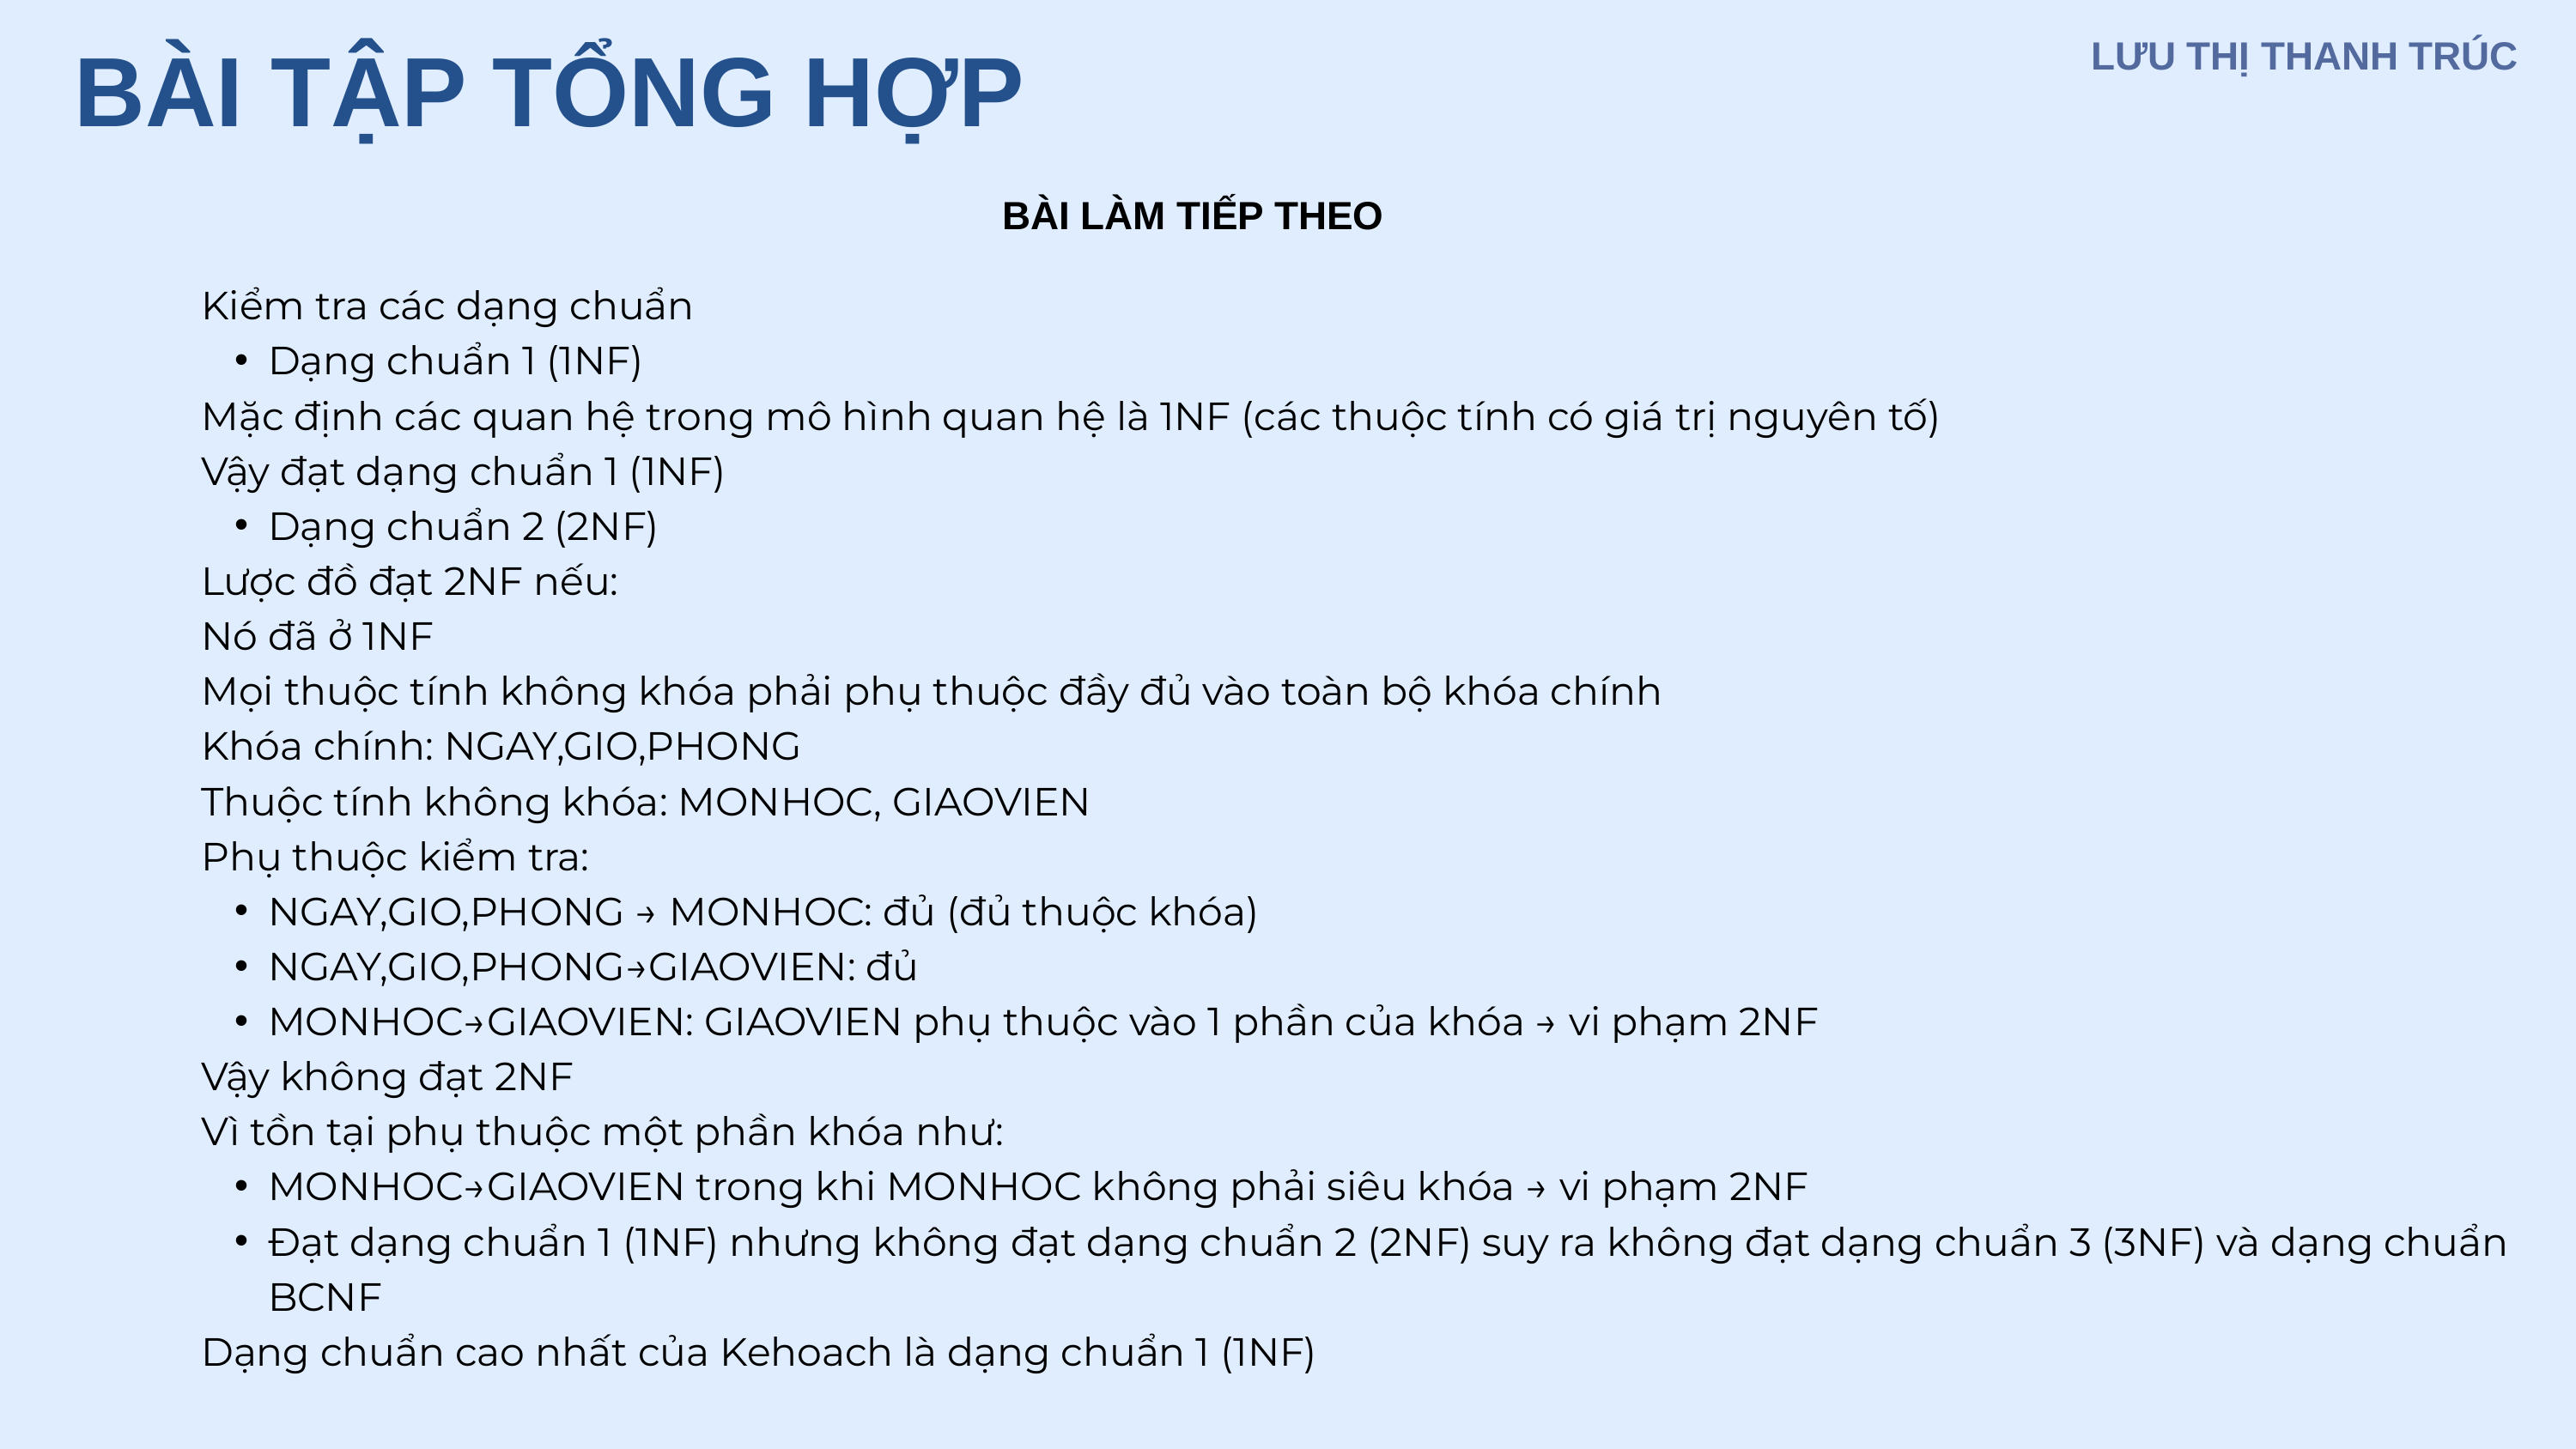

LƯU THỊ THANH TRÚC
 BÀI TẬP TỔNG HỢP
BÀI LÀM TIẾP THEO
Kiểm tra các dạng chuẩn
Dạng chuẩn 1 (1NF)
Mặc định các quan hệ trong mô hình quan hệ là 1NF (các thuộc tính có giá trị nguyên tố)
Vậy đạt dạng chuẩn 1 (1NF)
Dạng chuẩn 2 (2NF)
Lược đồ đạt 2NF nếu:
Nó đã ở 1NF
Mọi thuộc tính không khóa phải phụ thuộc đầy đủ vào toàn bộ khóa chính
Khóa chính: NGAY,GIO,PHONG
Thuộc tính không khóa: MONHOC, GIAOVIEN
Phụ thuộc kiểm tra:
NGAY,GIO,PHONG → MONHOC: đủ (đủ thuộc khóa)
NGAY,GIO,PHONG→GIAOVIEN: đủ
MONHOC→GIAOVIEN: GIAOVIEN phụ thuộc vào 1 phần của khóa → vi phạm 2NF
Vậy không đạt 2NF
Vì tồn tại phụ thuộc một phần khóa như:
MONHOC→GIAOVIEN trong khi MONHOC không phải siêu khóa → vi phạm 2NF
Đạt dạng chuẩn 1 (1NF) nhưng không đạt dạng chuẩn 2 (2NF) suy ra không đạt dạng chuẩn 3 (3NF) và dạng chuẩn BCNF
Dạng chuẩn cao nhất của Kehoach là dạng chuẩn 1 (1NF)